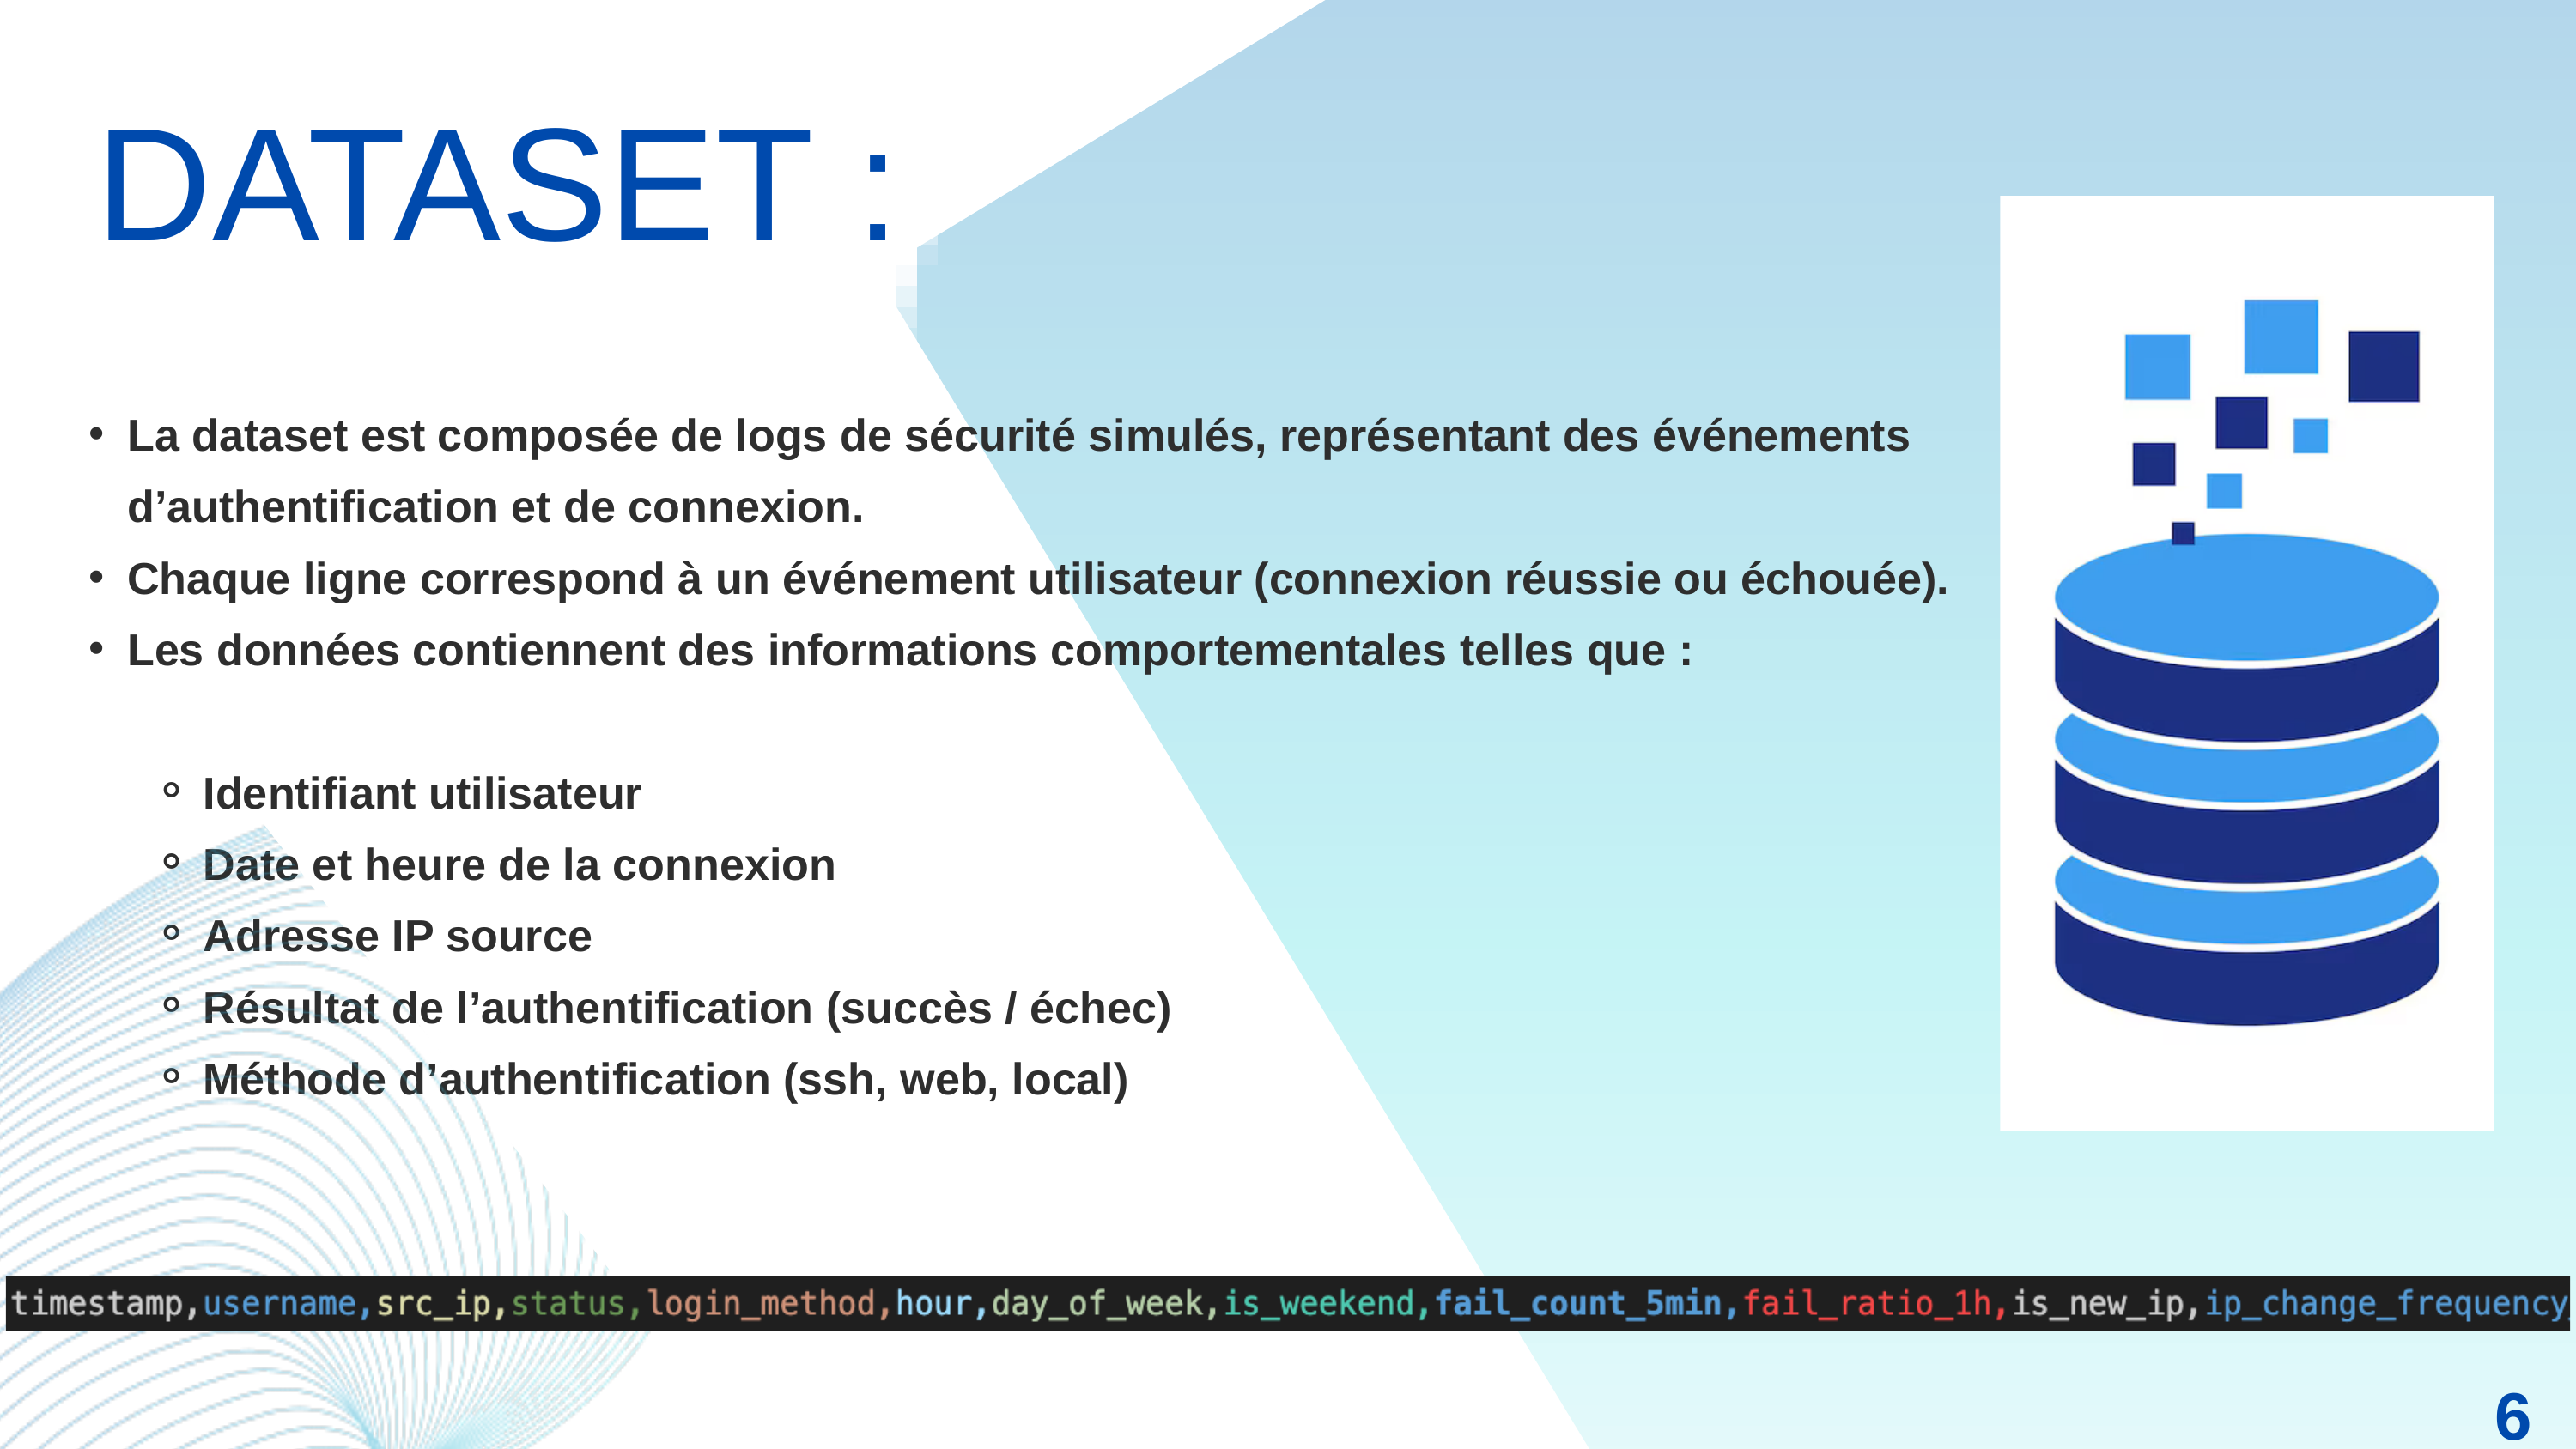

DATASET :

La dataset est composée de logs de sécurité simulés, représentant des événements d’authentification et de connexion.
Chaque ligne correspond à un événement utilisateur (connexion réussie ou échouée).
Les données contiennent des informations comportementales telles que :

Identifiant utilisateur
Date et heure de la connexion
Adresse IP source
Résultat de l’authentification (succès / échec)
Méthode d’authentification (ssh, web, local)

6